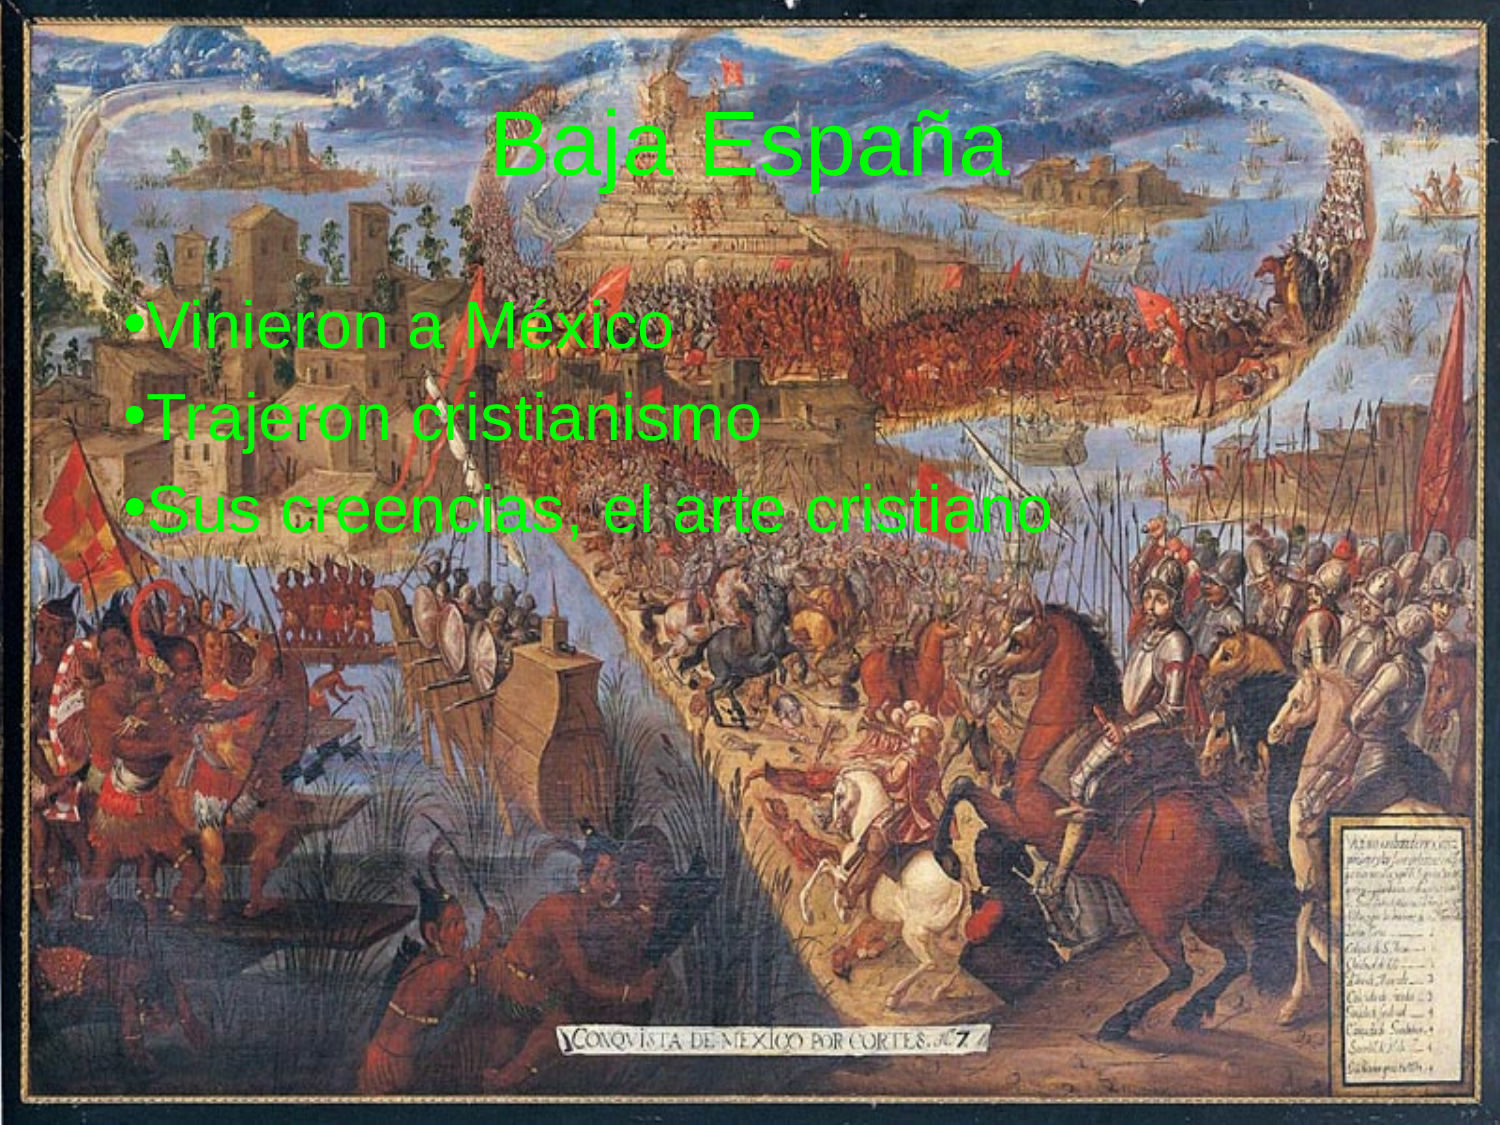

# Baja España
Vinieron a México
Trajeron cristianismo
Sus creencias, el arte cristiano